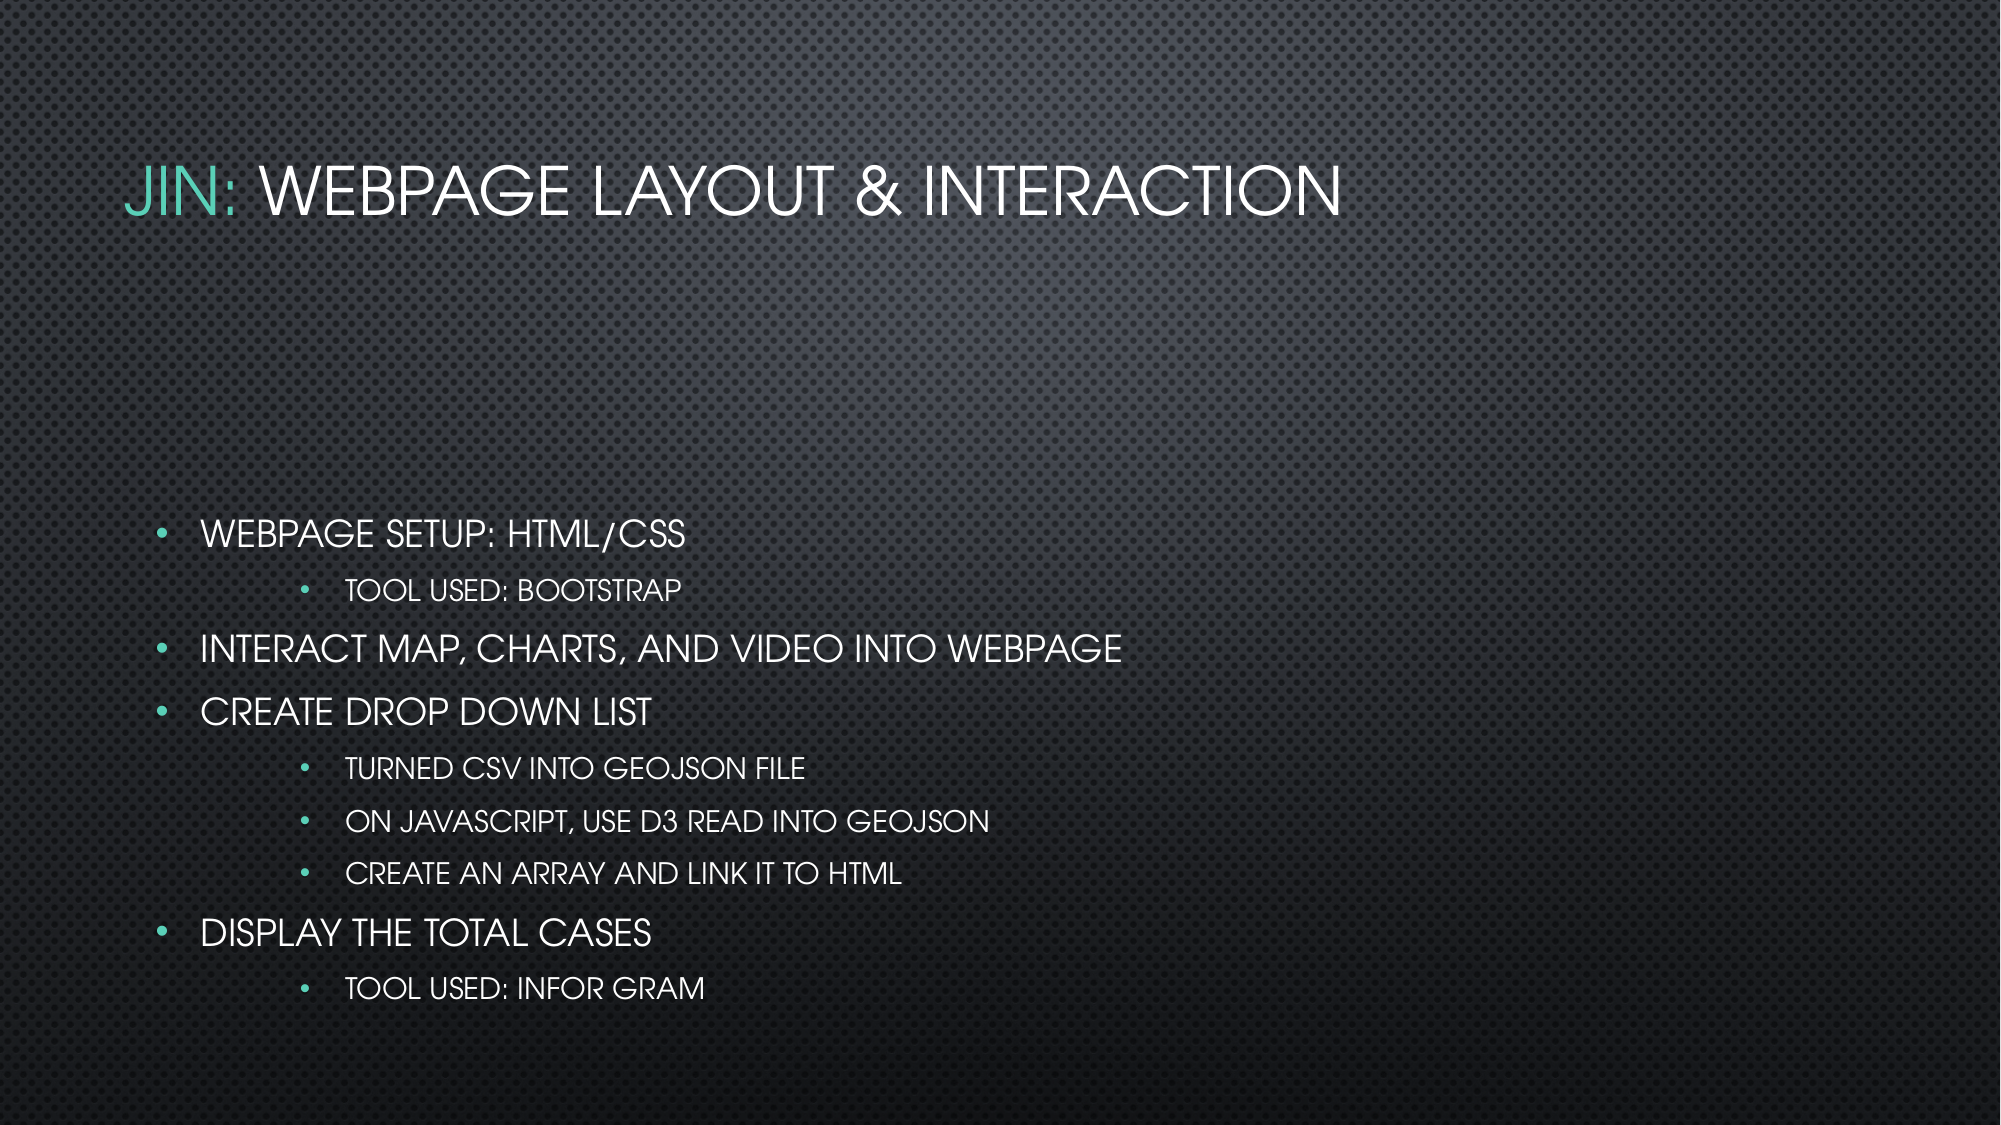

# Jin: Webpage layout & Interaction
Webpage setup: HTML/CSS
Tool used: Bootstrap
Interact map, charts, and video into webpage
Create drop down list
Turned csv into geojson file
On JavaScript, use d3 read into geojson
Create an array and link it to html
Display the total cases
Tool used: Infor gram